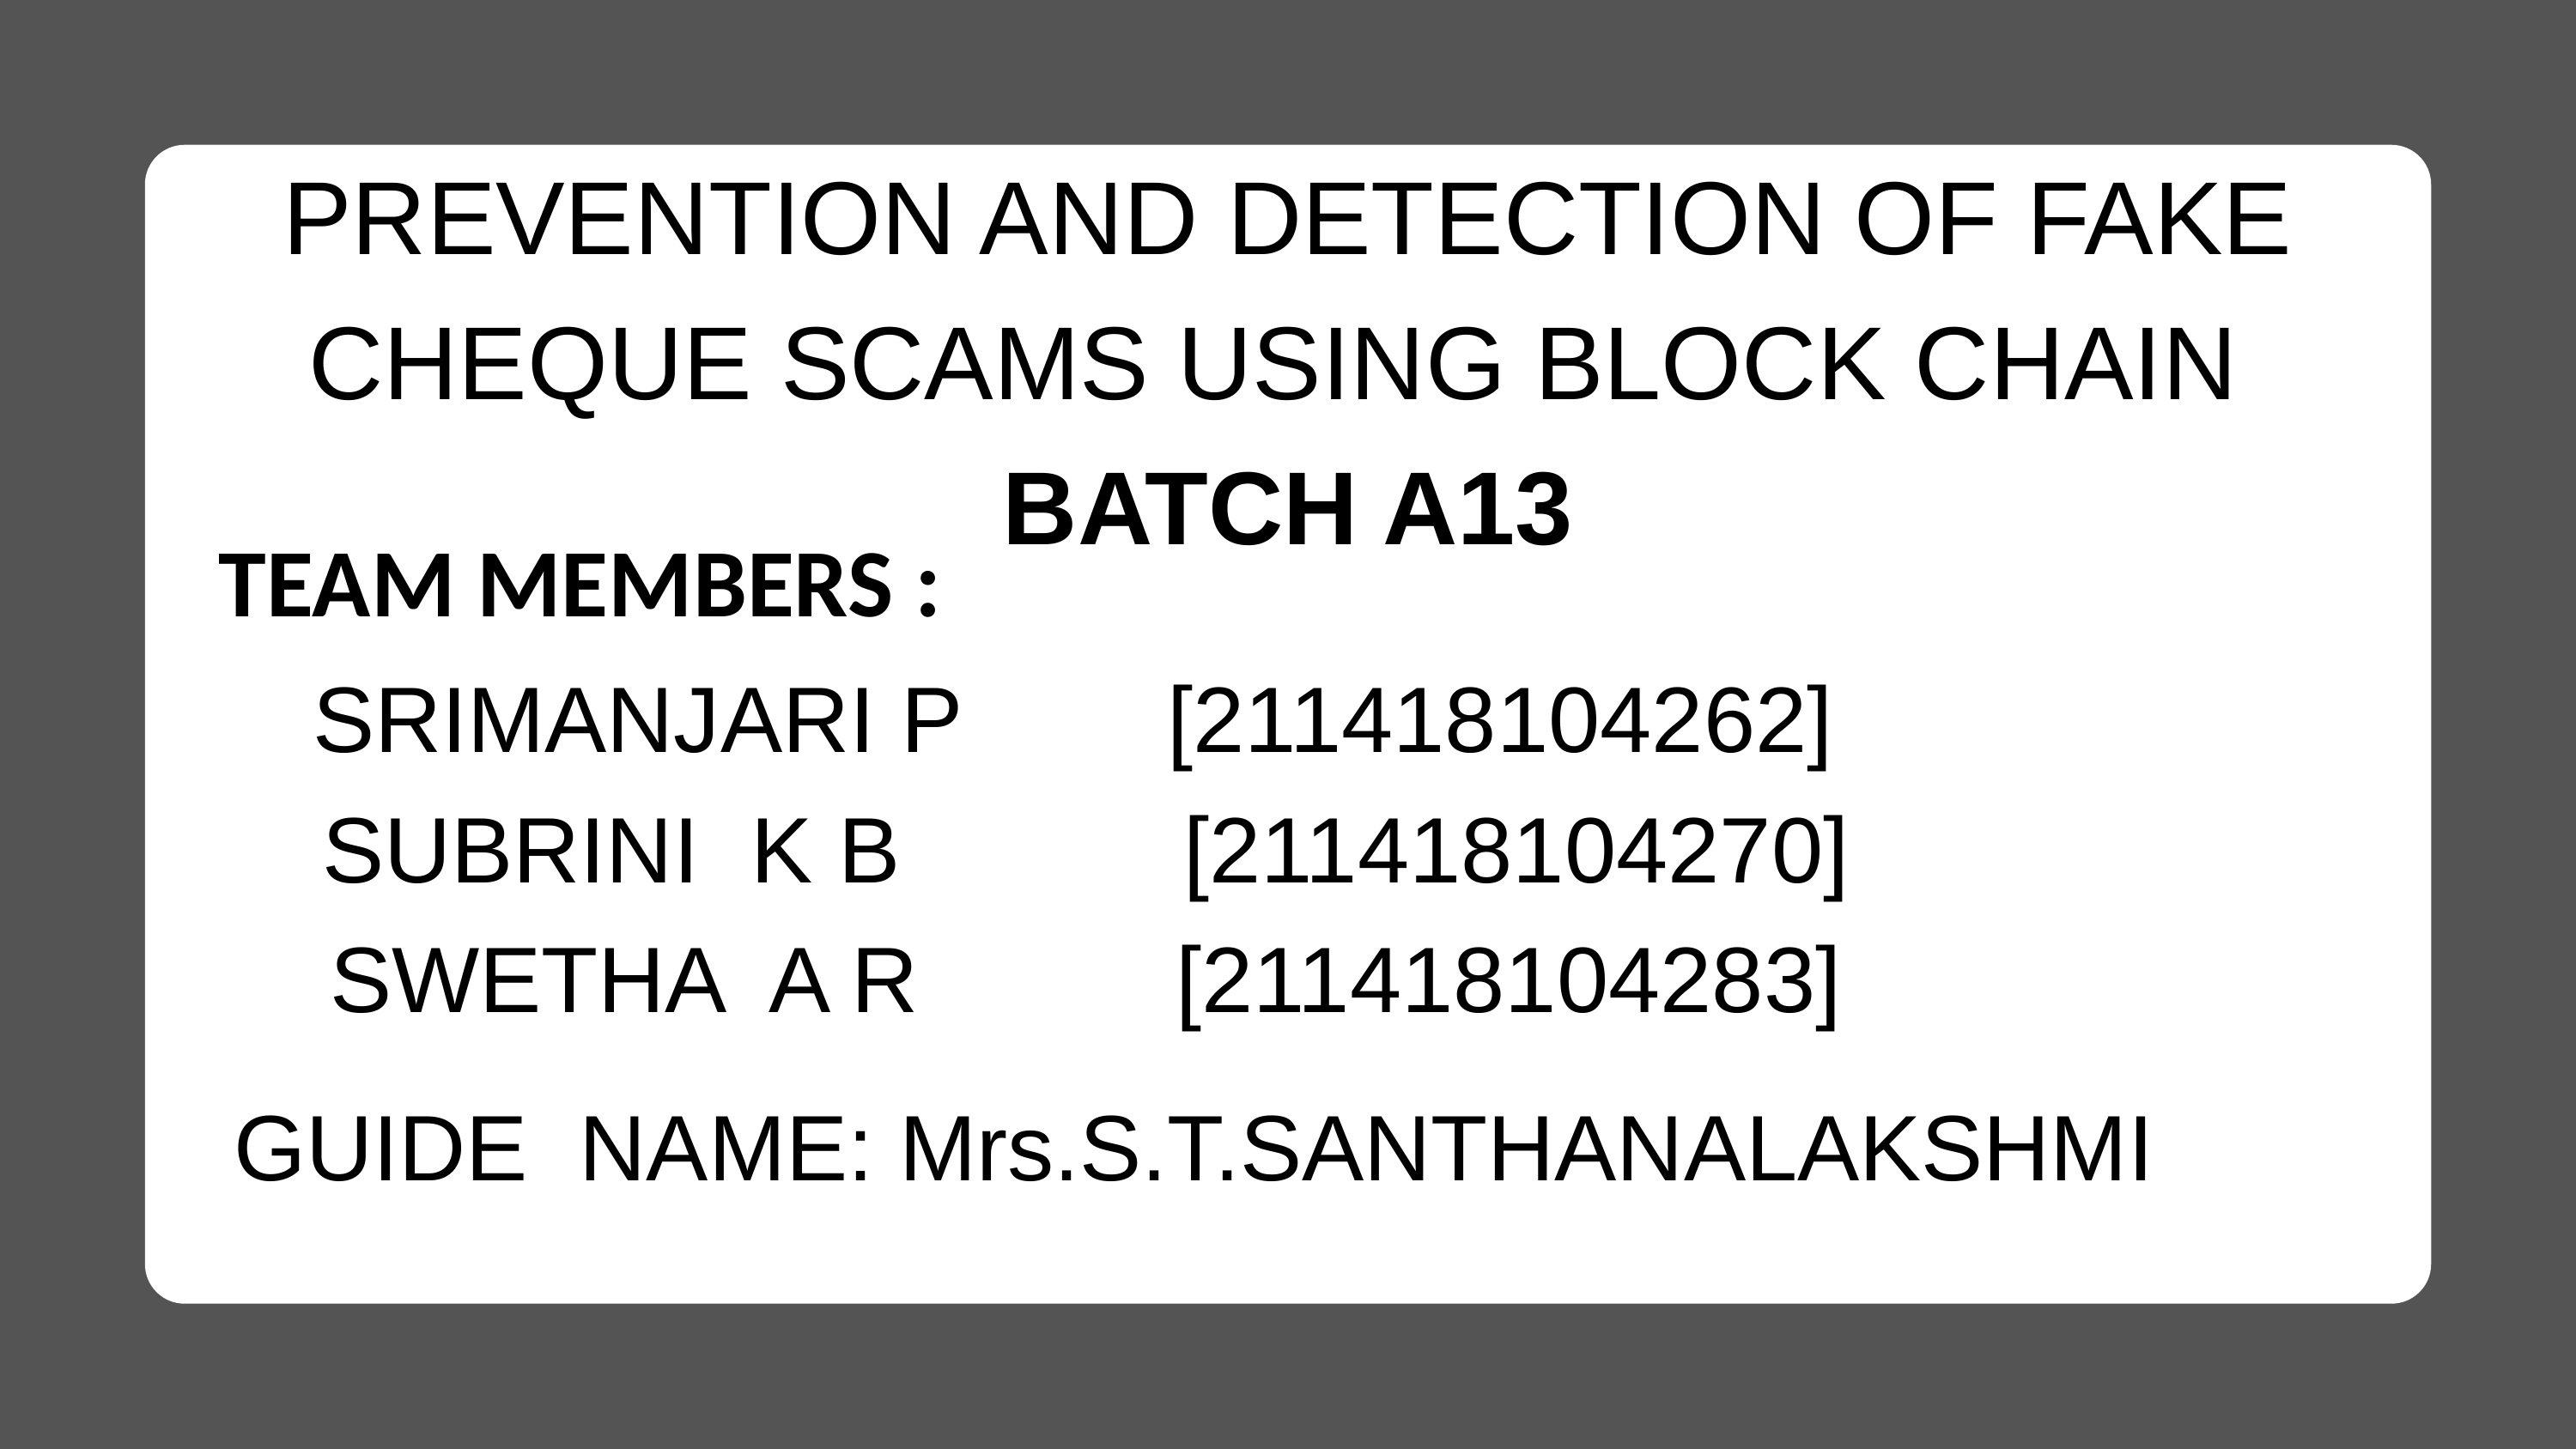

PREVENTION AND DETECTION OF FAKE CHEQUE SCAMS USING BLOCK CHAIN
BATCH A13

                                  SRIMANJARI P        [211418104262]
                                   SUBRINI  K B           [211418104270]
                                   SWETHA  A R          [211418104283]

TEAM MEMBERS :

GUIDE  NAME: Mrs.S.T.SANTHANALAKSHMI